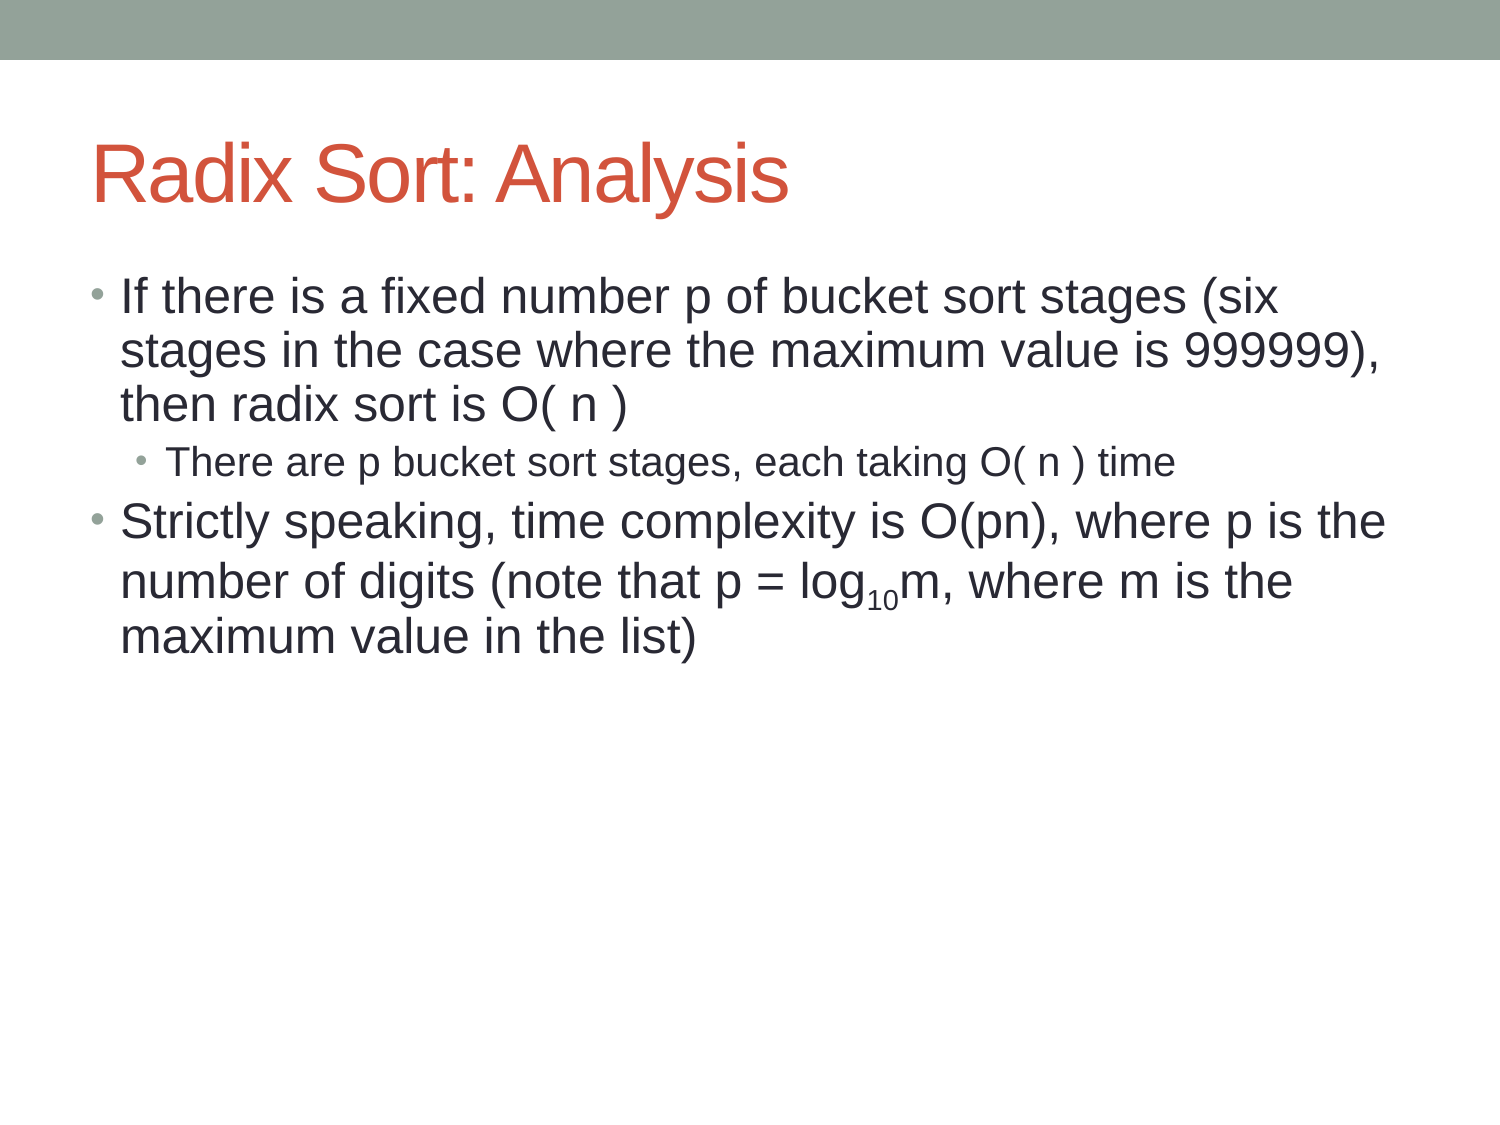

# Radix Sort: Analysis
If there is a fixed number p of bucket sort stages (six stages in the case where the maximum value is 999999), then radix sort is O( n )
There are p bucket sort stages, each taking O( n ) time
Strictly speaking, time complexity is O(pn), where p is the number of digits (note that p = log10m, where m is the maximum value in the list)